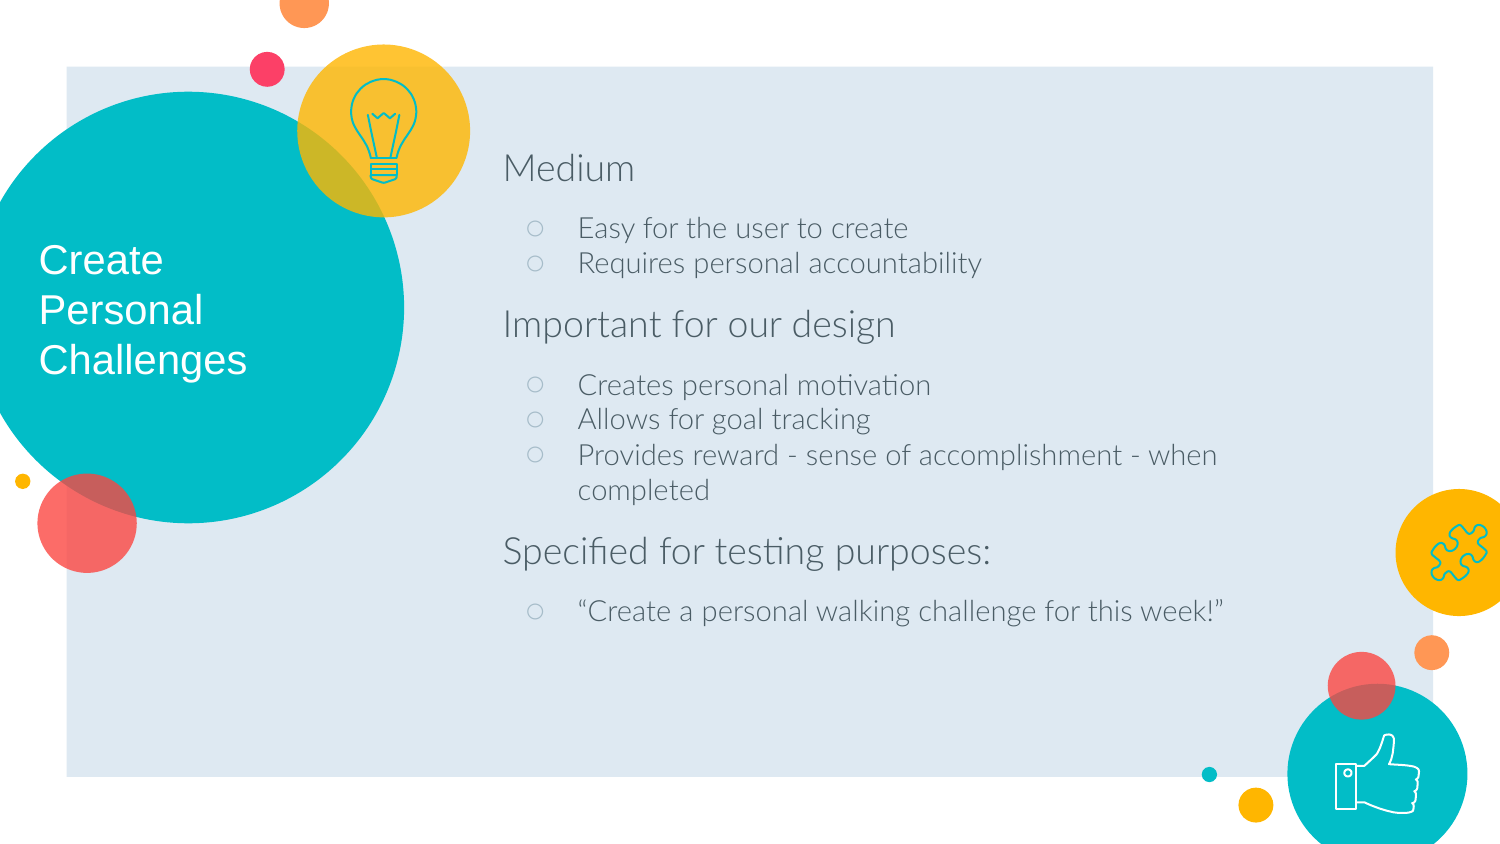

# Create
Personal
Challenges
Medium
Easy for the user to create
Requires personal accountability
Important for our design
Creates personal motivation
Allows for goal tracking
Provides reward - sense of accomplishment - when completed
Specified for testing purposes:
“Create a personal walking challenge for this week!”